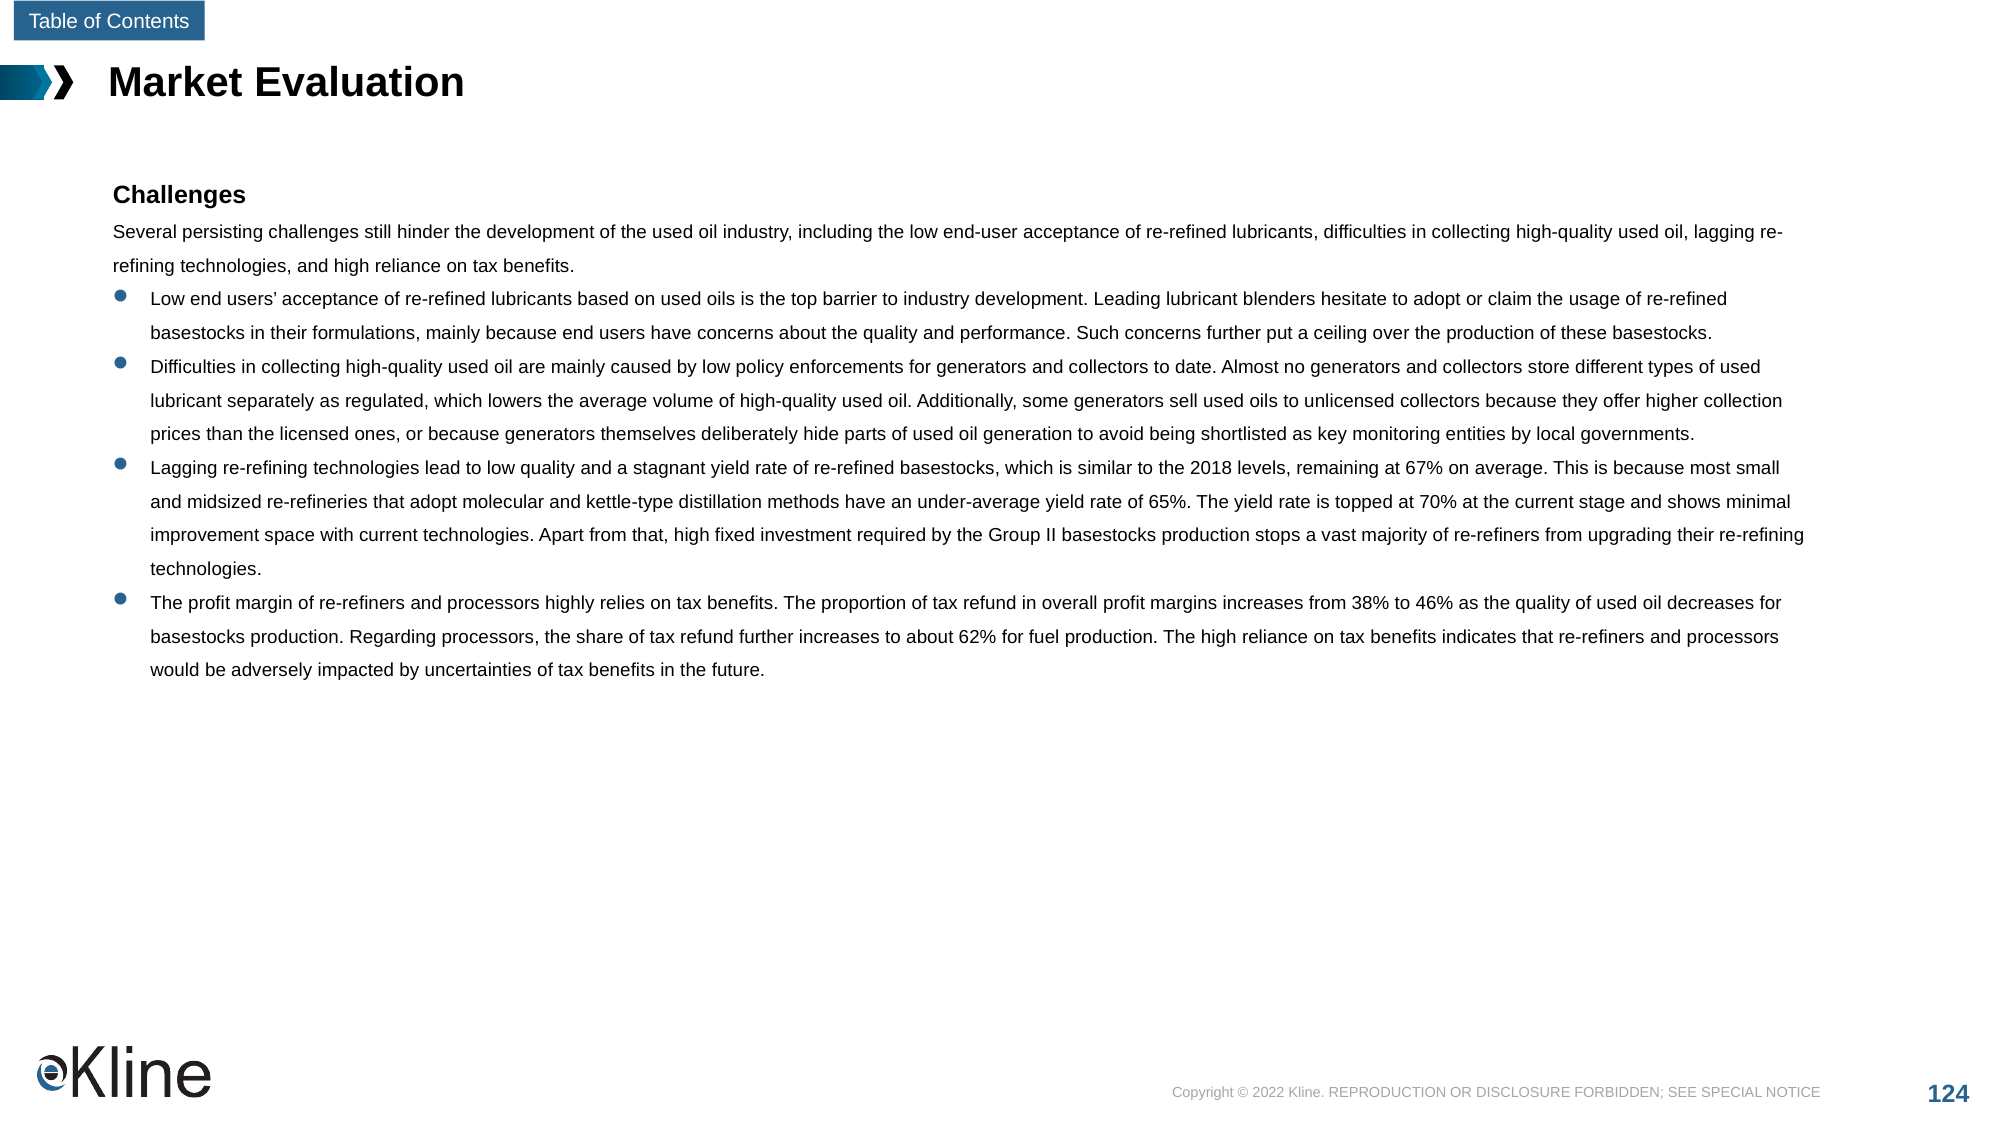

# Market Evaluation
Challenges
Several persisting challenges still hinder the development of the used oil industry, including the low end-user acceptance of re-refined lubricants, difficulties in collecting high-quality used oil, lagging re-refining technologies, and high reliance on tax benefits.
Low end users’ acceptance of re-refined lubricants based on used oils is the top barrier to industry development. Leading lubricant blenders hesitate to adopt or claim the usage of re-refined basestocks in their formulations, mainly because end users have concerns about the quality and performance. Such concerns further put a ceiling over the production of these basestocks.
Difficulties in collecting high-quality used oil are mainly caused by low policy enforcements for generators and collectors to date. Almost no generators and collectors store different types of used lubricant separately as regulated, which lowers the average volume of high-quality used oil. Additionally, some generators sell used oils to unlicensed collectors because they offer higher collection prices than the licensed ones, or because generators themselves deliberately hide parts of used oil generation to avoid being shortlisted as key monitoring entities by local governments.
Lagging re-refining technologies lead to low quality and a stagnant yield rate of re-refined basestocks, which is similar to the 2018 levels, remaining at 67% on average. This is because most small and midsized re-refineries that adopt molecular and kettle-type distillation methods have an under-average yield rate of 65%. The yield rate is topped at 70% at the current stage and shows minimal improvement space with current technologies. Apart from that, high fixed investment required by the Group II basestocks production stops a vast majority of re-refiners from upgrading their re-refining technologies.
The profit margin of re-refiners and processors highly relies on tax benefits. The proportion of tax refund in overall profit margins increases from 38% to 46% as the quality of used oil decreases for basestocks production. Regarding processors, the share of tax refund further increases to about 62% for fuel production. The high reliance on tax benefits indicates that re-refiners and processors would be adversely impacted by uncertainties of tax benefits in the future.